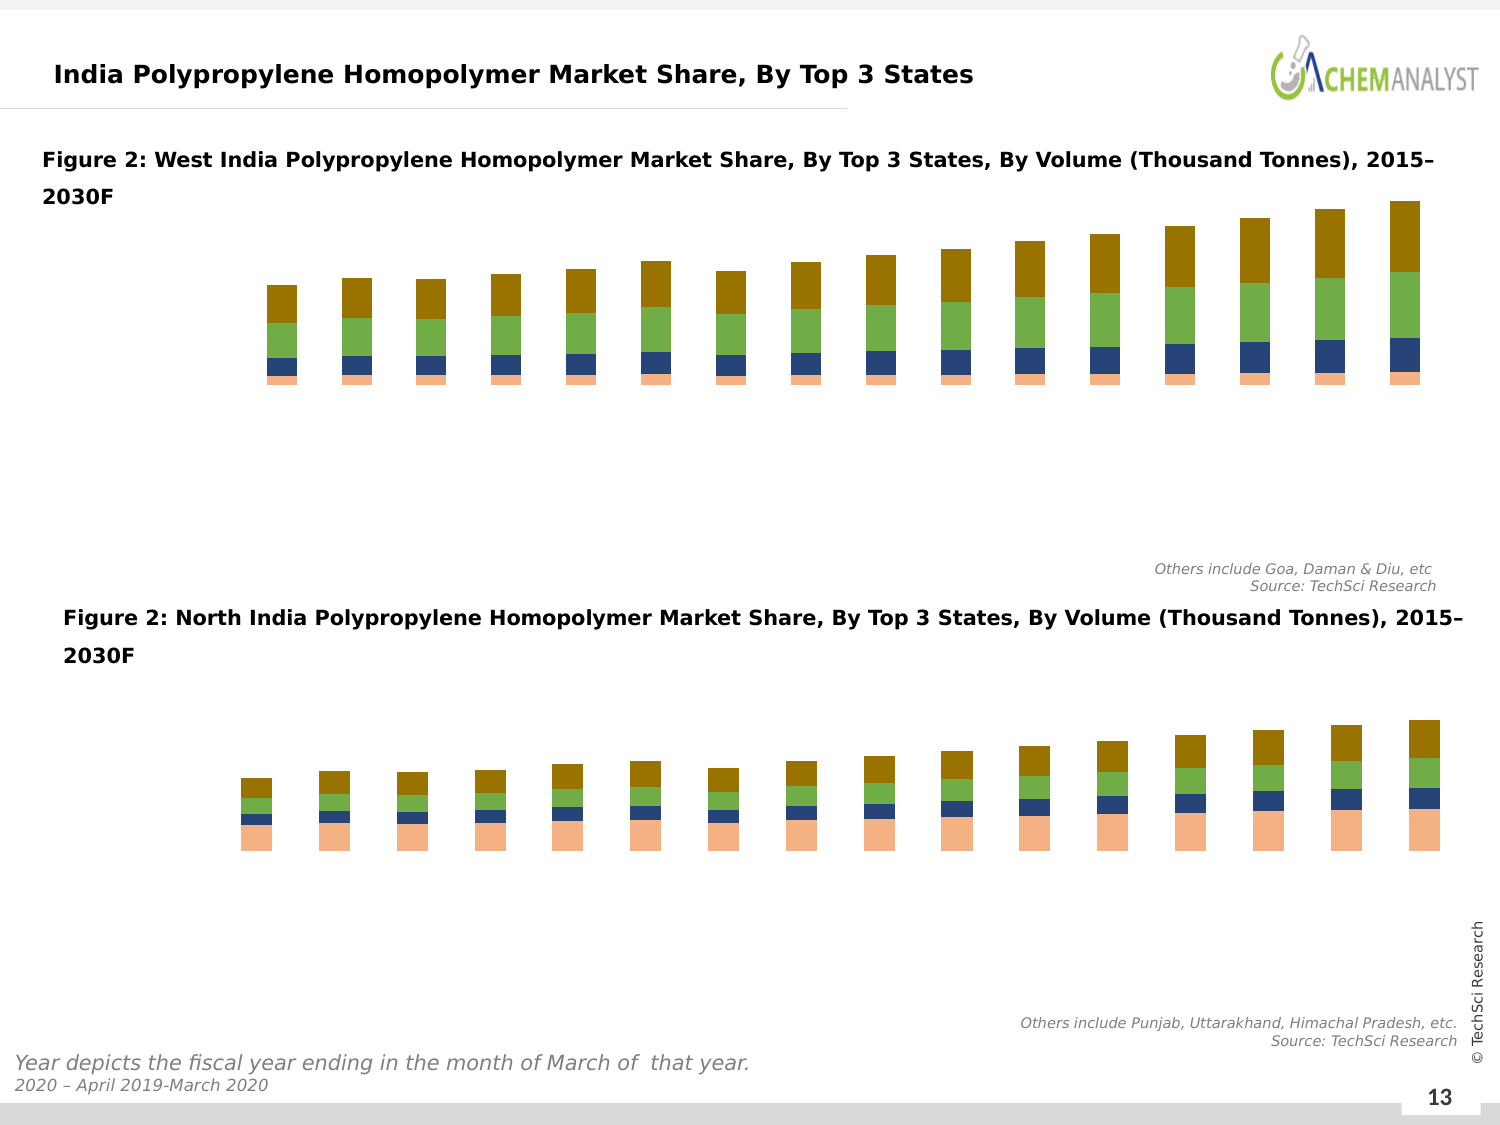

India Polypropylene Homopolymer Market Share, By Top 3 States
Figure 2: West India Polypropylene Homopolymer Market Share, By Top 3 States, By Volume (Thousand Tonnes), 2015–2030F

### Chart

| Category | Others | Madhya Pradesh | Gujarat | Maharashtra |
|---|---|---|---|---|
| 2015 | 422.84538882250126 | 767.0975535784669 | 1506.0011153934443 | 1603.2312644820493 |
| 2016 | 446.6676186213707 | 828.7397040845117 | 1625.0735282921273 | 1732.946196761844 |
| 2017 | 445.15961239676625 | 821.7499873950558 | 1605.5997986374102 | 1694.5105428543184 |
| 2018 | 443.5364921673018 | 861.8418693881595 | 1685.9646221681114 | 1803.9882741532272 |
| 2019 | 452.3148034293876 | 900.0245048613277 | 1758.575448477698 | 1884.8565574499853 |
| 2020 | 487.67002764839344 | 970.9387335518061 | 1902.2834629511053 | 2006.573318443727 |
| 2021E | 427.3789309233013 | 893.0292618442566 | 1740.8025857913667 | 1872.0692747621556 |
| 2022F | 450.9532652515728 | 962.6558793338619 | 1872.6150709272238 | 2019.0250972617212 |
| 2023F | 462.9550410332559 | 1017.899964794876 | 1979.5817137759154 | 2135.9400022840928 |
| 2024F | 443.9638036392288 | 1074.655106117509 | 2082.4753202063853 | 2279.0497080840914 |
| 2025F | 489.0822467521976 | 1134.0240504279798 | 2200.30232165779 | 2381.932660916195 |
| 2026F | 480.6716066990553 | 1187.0264911994914 | 2318.3459648764483 | 2542.632105977781 |
| 2027F | 514.3388456668201 | 1260.7325452684809 | 2440.517862590701 | 2650.62965414042 |
| 2028F | 526.0549040413812 | 1327.1000564991368 | 2566.048309150595 | 2791.4995868022893 |
| 2029F | 537.3838677370084 | 1396.2571160182538 | 2696.686486623877 | 2938.36701133622 |
| 2030F | 561.3977810029819 | 1495.7003027412227 | 2821.5267006597414 | 3030.9484717632813 |
Others include Goa, Daman & Diu, etc
Source: TechSci Research
Figure 2: North India Polypropylene Homopolymer Market Share, By Top 3 States, By Volume (Thousand Tonnes), 2015–2030F

### Chart

| Category | Others | Haryana | Rajasthan | Uttar Pradesh |
|---|---|---|---|---|
| 2015 | 992.2985595160236 | 440.0230004418237 | 602.0759825279727 | 803.3583412123184 |
| 2016 | 1066.0041826652564 | 480.1649547402341 | 670.0334646960285 | 865.0663535496438 |
| 2017 | 1032.963329459264 | 478.7449977167464 | 663.7047632629491 | 884.422920046207 |
| 2018 | 1074.0569630383552 | 491.3955191256506 | 681.7102509609704 | 880.9819581675238 |
| 2019 | 1171.1917680025363 | 525.18191465883 | 707.2755655024291 | 938.0578268362044 |
| 2020 | 1180.9823704720438 | 548.8036539170711 | 756.9616679204288 | 979.1588409318506 |
| 2021E | 1086.2522435794028 | 508.73122072473757 | 699.6791041653821 | 905.4894311997198 |
| 2022F | 1193.0200954604509 | 543.42134425827 | 758.2365906015616 | 989.1394866645811 |
| 2023F | 1236.5597951835753 | 588.2204750606946 | 804.4084140896543 | 1042.0052431397453 |
| 2024F | 1302.3348486331922 | 624.3542452187467 | 851.4120007891175 | 1103.4093744962722 |
| 2025F | 1351.1047024350846 | 670.3487626540715 | 878.0679610180501 | 1167.9037034919854 |
| 2026F | 1418.9881208198192 | 690.9616372669361 | 936.9692776453513 | 1215.4241340258657 |
| 2027F | 1479.8576805769928 | 725.7169299173569 | 986.1362490180084 | 1278.120516401874 |
| 2028F | 1540.0637194835158 | 761.6953423545737 | 1027.1631727925646 | 1333.6609192149833 |
| 2029F | 1596.5301443640456 | 795.8000393643641 | 1070.1985042158876 | 1390.1807616900796 |
| 2030F | 1603.075043736311 | 840.5877579188842 | 1151.9214066938664 | 1462.6035559231327 |
Others include Punjab, Uttarakhand, Himachal Pradesh, etc.
Source: TechSci Research
Year depicts the fiscal year ending in the month of March of  that year.
2020 – April 2019-March 2020